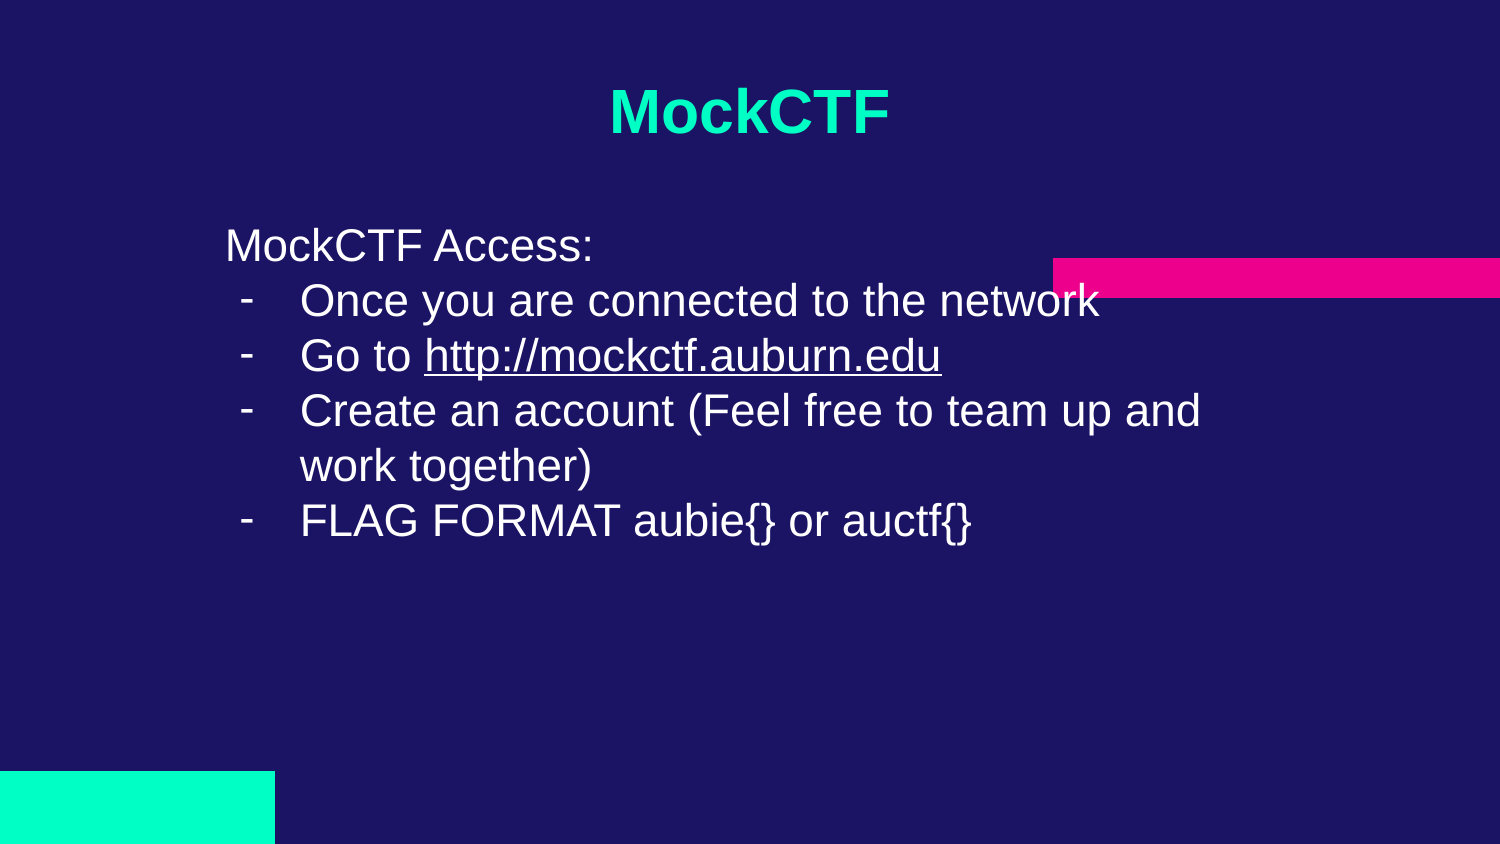

# MockCTF
MockCTF Access:
Once you are connected to the network
Go to http://mockctf.auburn.edu
Create an account (Feel free to team up and work together)
FLAG FORMAT aubie{} or auctf{}